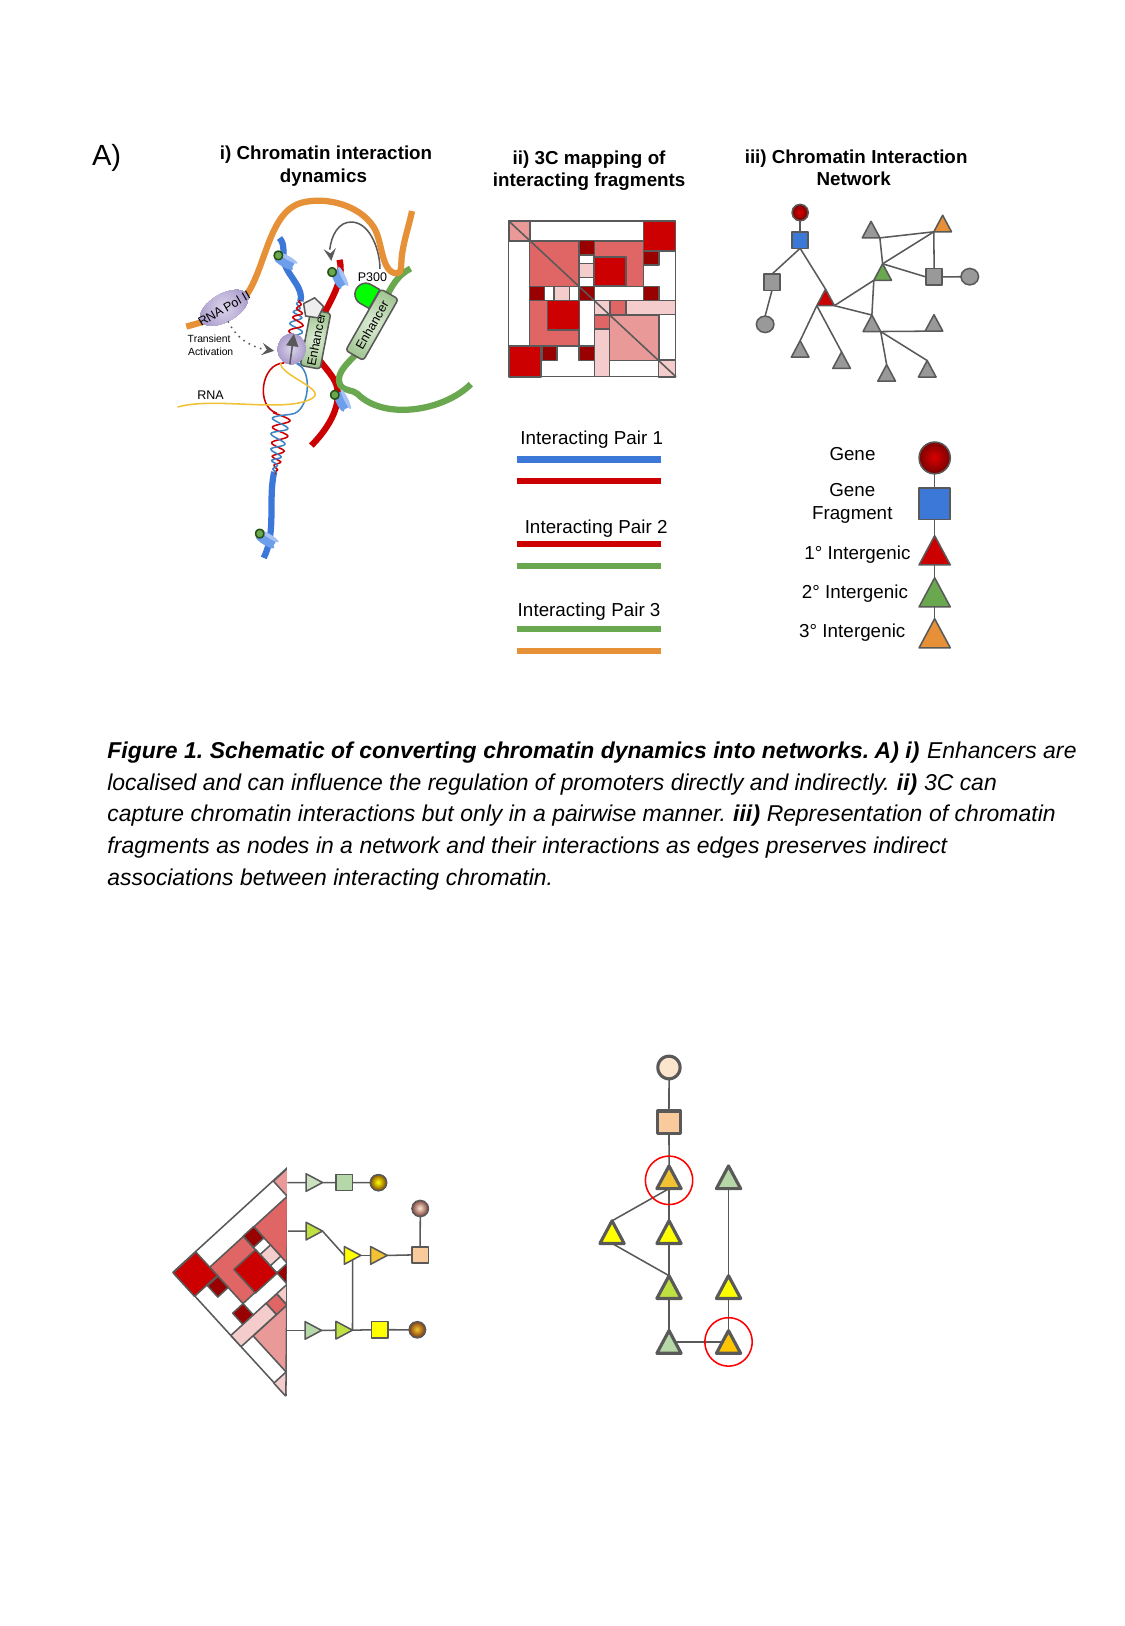

A)
i) Chromatin interaction dynamics
iii) Chromatin Interaction Network
ii) 3C mapping of interacting fragments

P300

Enhancer

RNA Pol II

Enhancer

Transient
Activation

RNA

Interacting Pair 1
Gene

Gene Fragment

Interacting Pair 2

1° Intergenic

2° Intergenic
Interacting Pair 3

3° Intergenic

Figure 1. Schematic of converting chromatin dynamics into networks. A) i) Enhancers are localised and can influence the regulation of promoters directly and indirectly. ii) 3C can capture chromatin interactions but only in a pairwise manner. iii) Representation of chromatin fragments as nodes in a network and their interactions as edges preserves indirect associations between interacting chromatin.